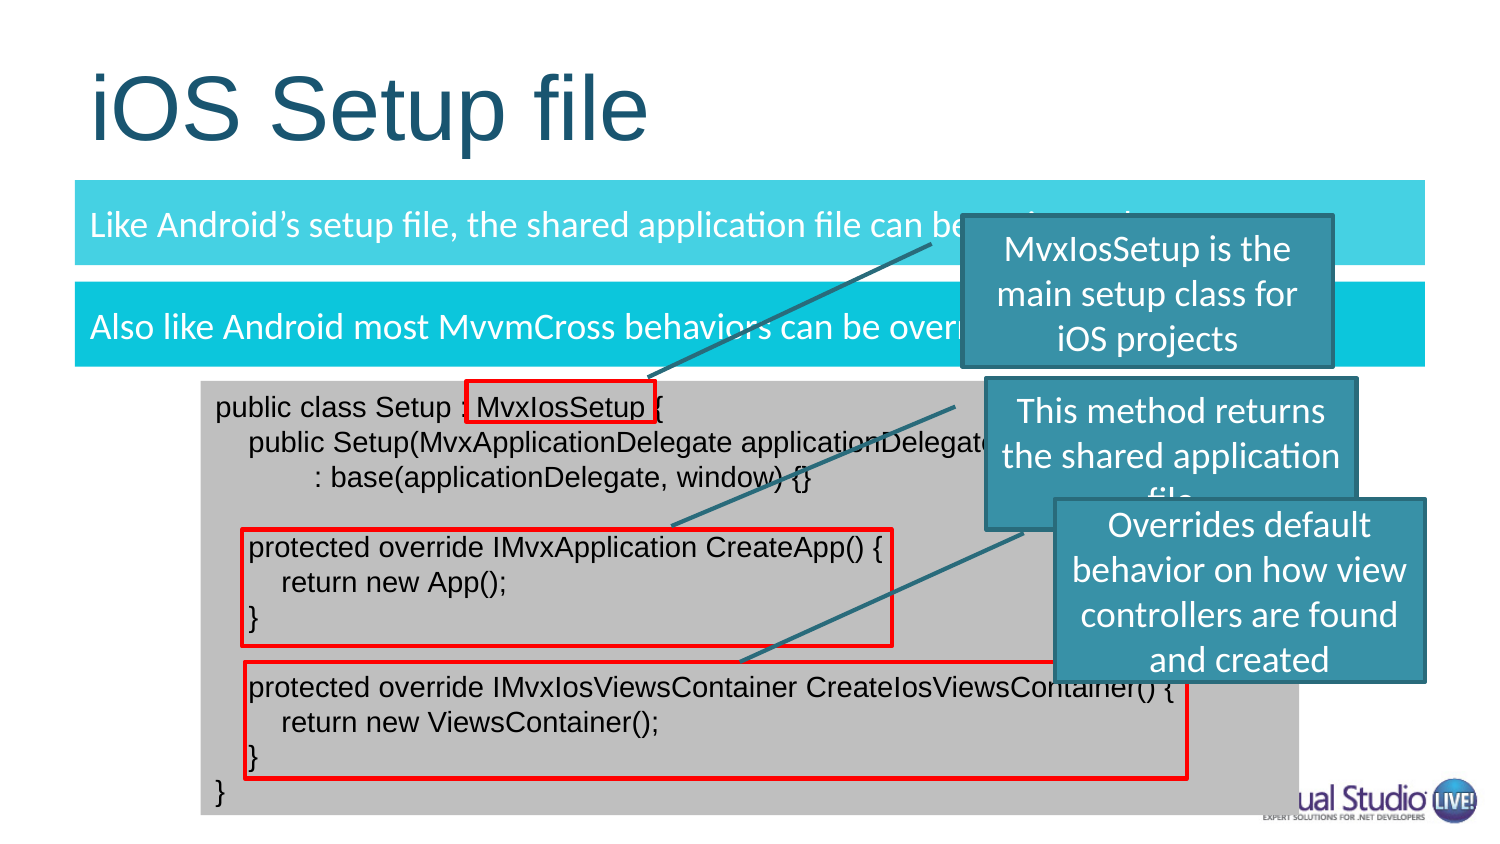

# iOS Setup file
Like Android’s setup file, the shared application file can be registered
MvxIosSetup is the main setup class for iOS projects
Also like Android most MvvmCross behaviors can be overriden
This method returns the shared application file
public class Setup : MvxIosSetup {
    public Setup(MvxApplicationDelegate applicationDelegate, UIWindow window)
            : base(applicationDelegate, window) {}
    protected override IMvxApplication CreateApp() {
        return new App();
    }
    protected override IMvxIosViewsContainer CreateIosViewsContainer() {
        return new ViewsContainer();
    }
}

Overrides default behavior on how view controllers are found and created